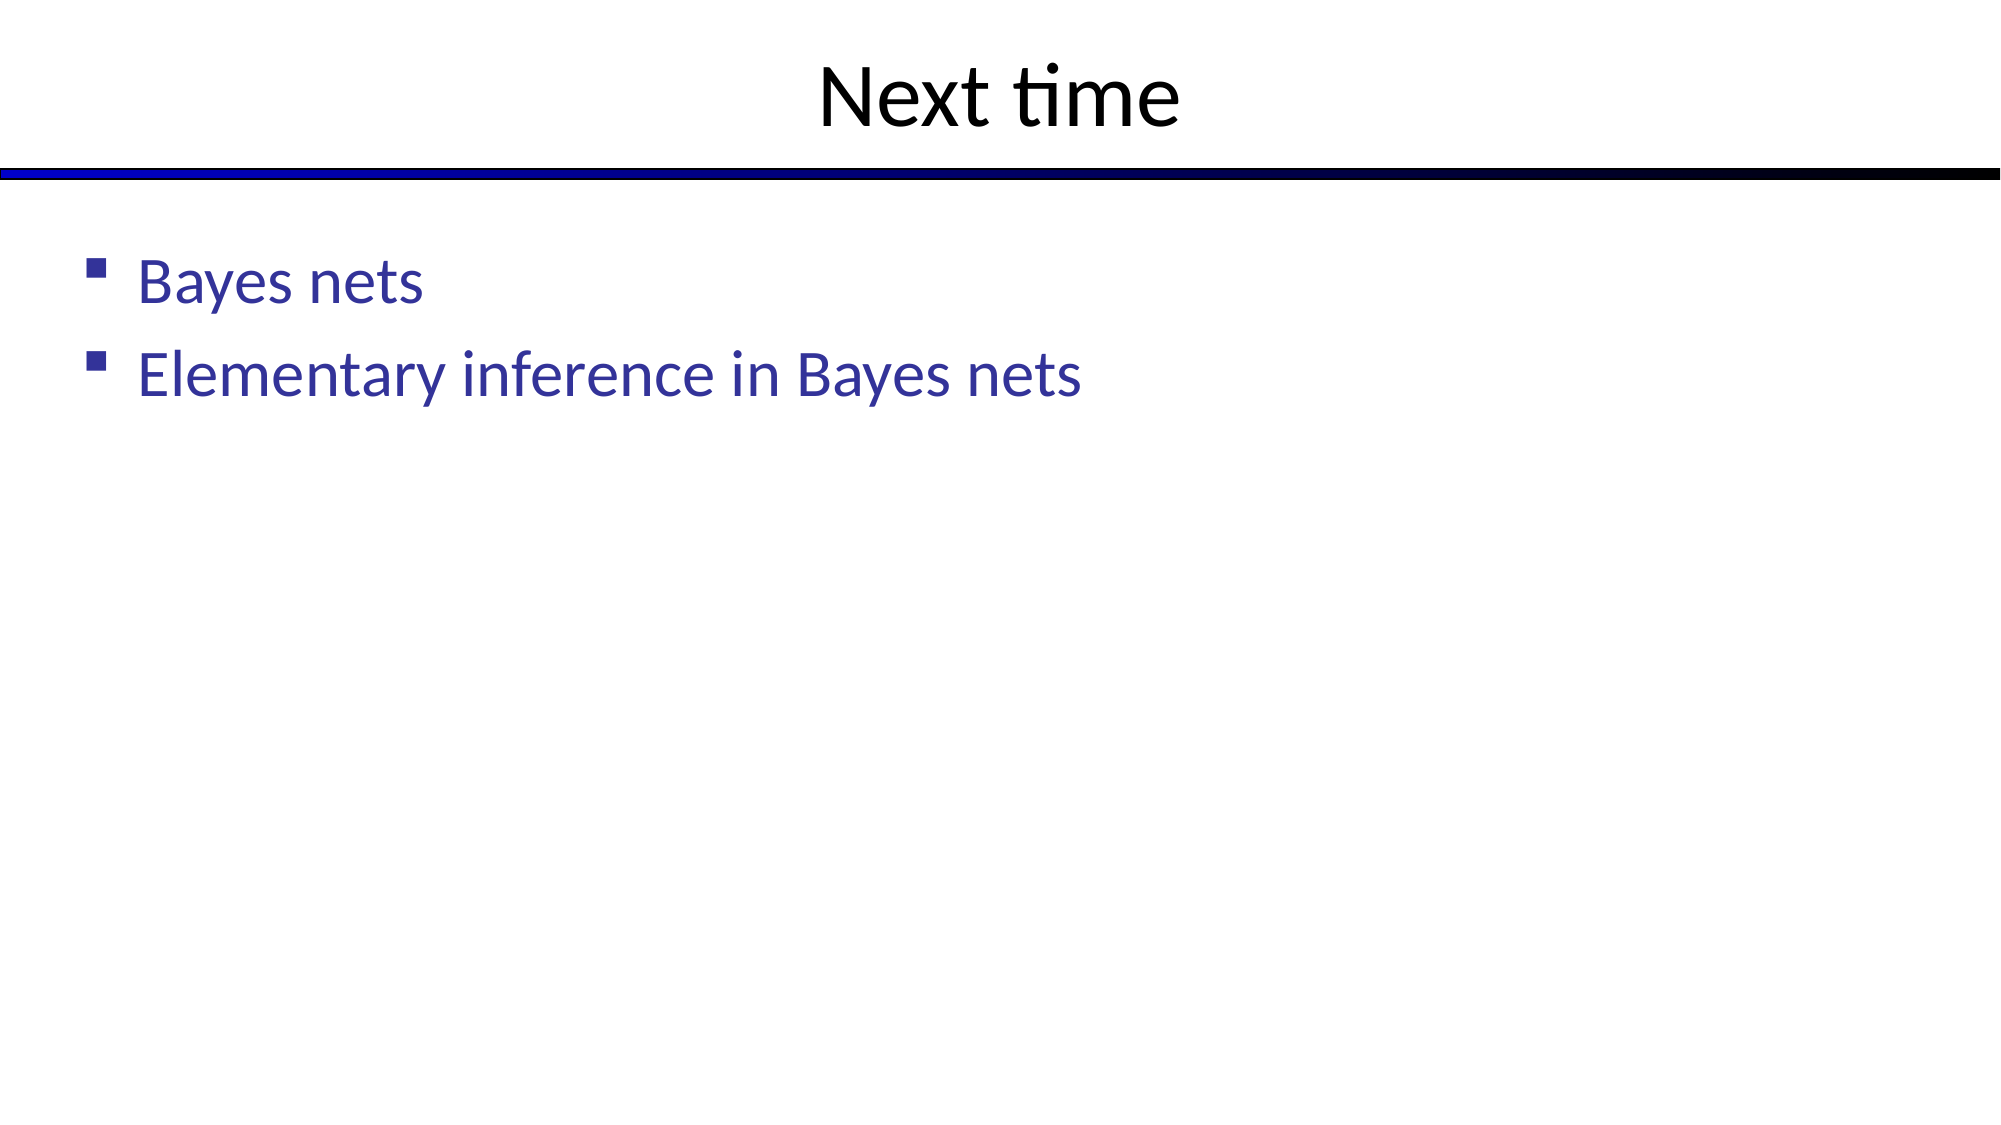

# Next time
Bayes nets
Elementary inference in Bayes nets